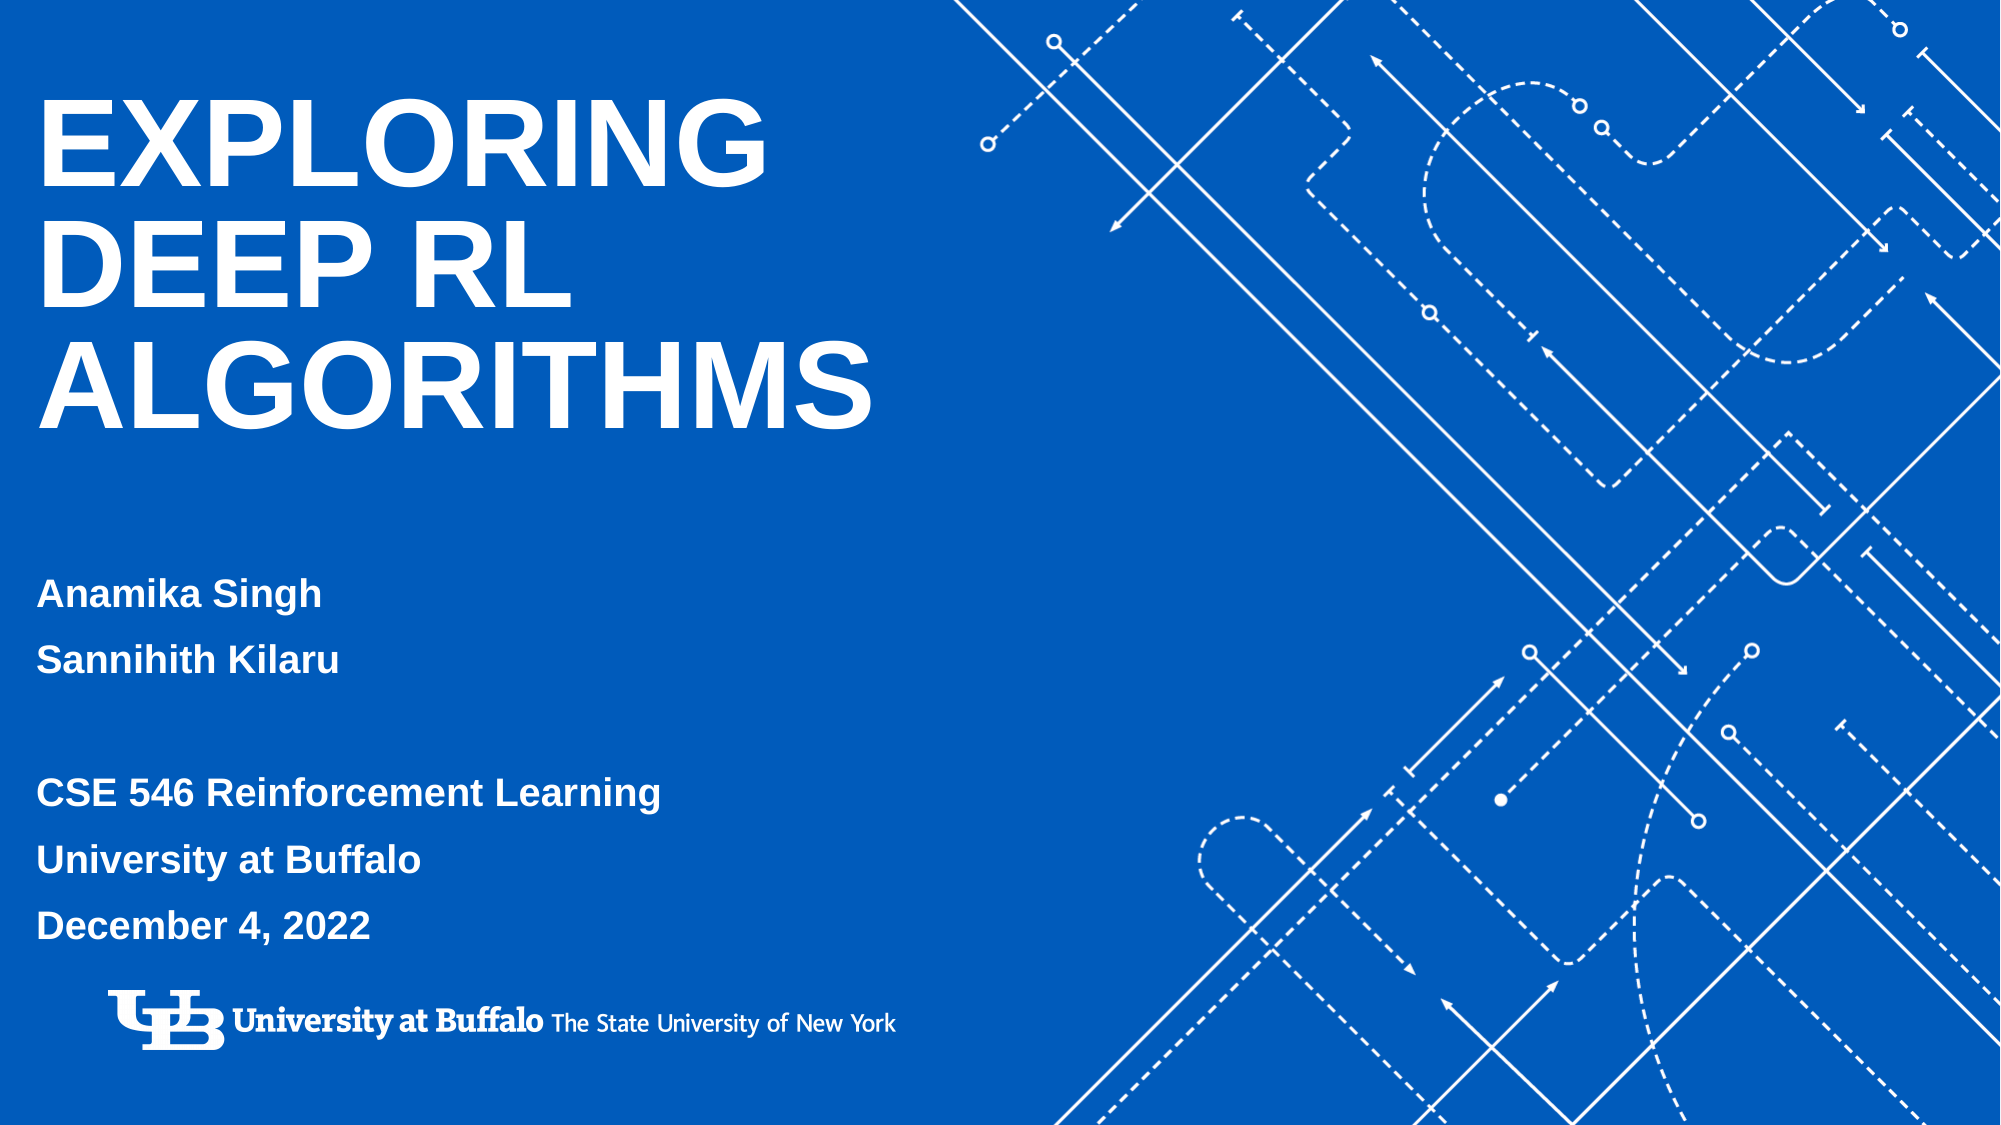

# Exploring Deep rl algorithms

Anamika Singh
Sannihith Kilaru

CSE 546 Reinforcement Learning
University at Buffalo
December 4, 2022